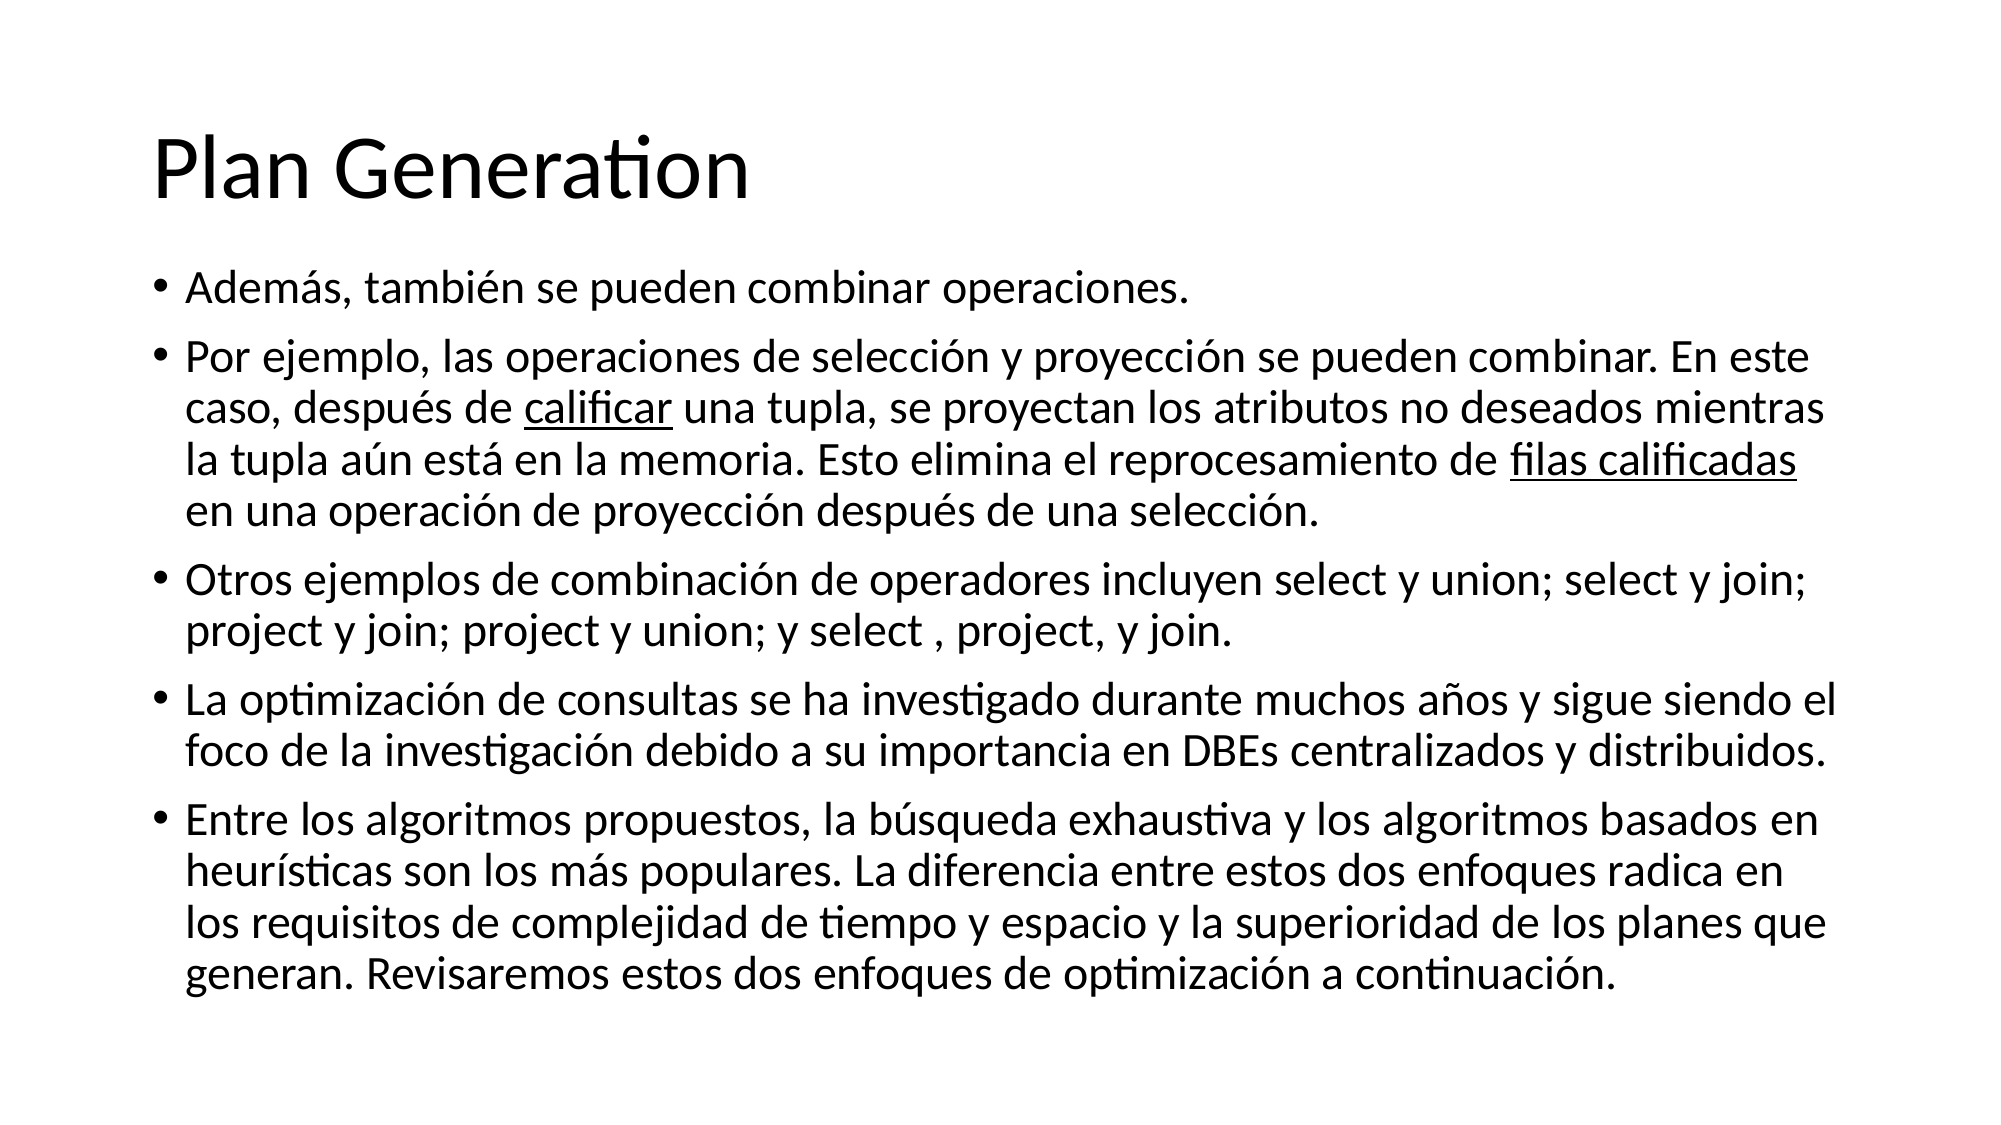

# Plan Generation
Además, también se pueden combinar operaciones.
Por ejemplo, las operaciones de selección y proyección se pueden combinar. En este caso, después de calificar una tupla, se proyectan los atributos no deseados mientras la tupla aún está en la memoria. Esto elimina el reprocesamiento de filas calificadas en una operación de proyección después de una selección.
Otros ejemplos de combinación de operadores incluyen select y union; select y join; project y join; project y union; y select , project, y join.
La optimización de consultas se ha investigado durante muchos años y sigue siendo el foco de la investigación debido a su importancia en DBEs centralizados y distribuidos.
Entre los algoritmos propuestos, la búsqueda exhaustiva y los algoritmos basados ​​en heurísticas son los más populares. La diferencia entre estos dos enfoques radica en los requisitos de complejidad de tiempo y espacio y la superioridad de los planes que generan. Revisaremos estos dos enfoques de optimización a continuación.